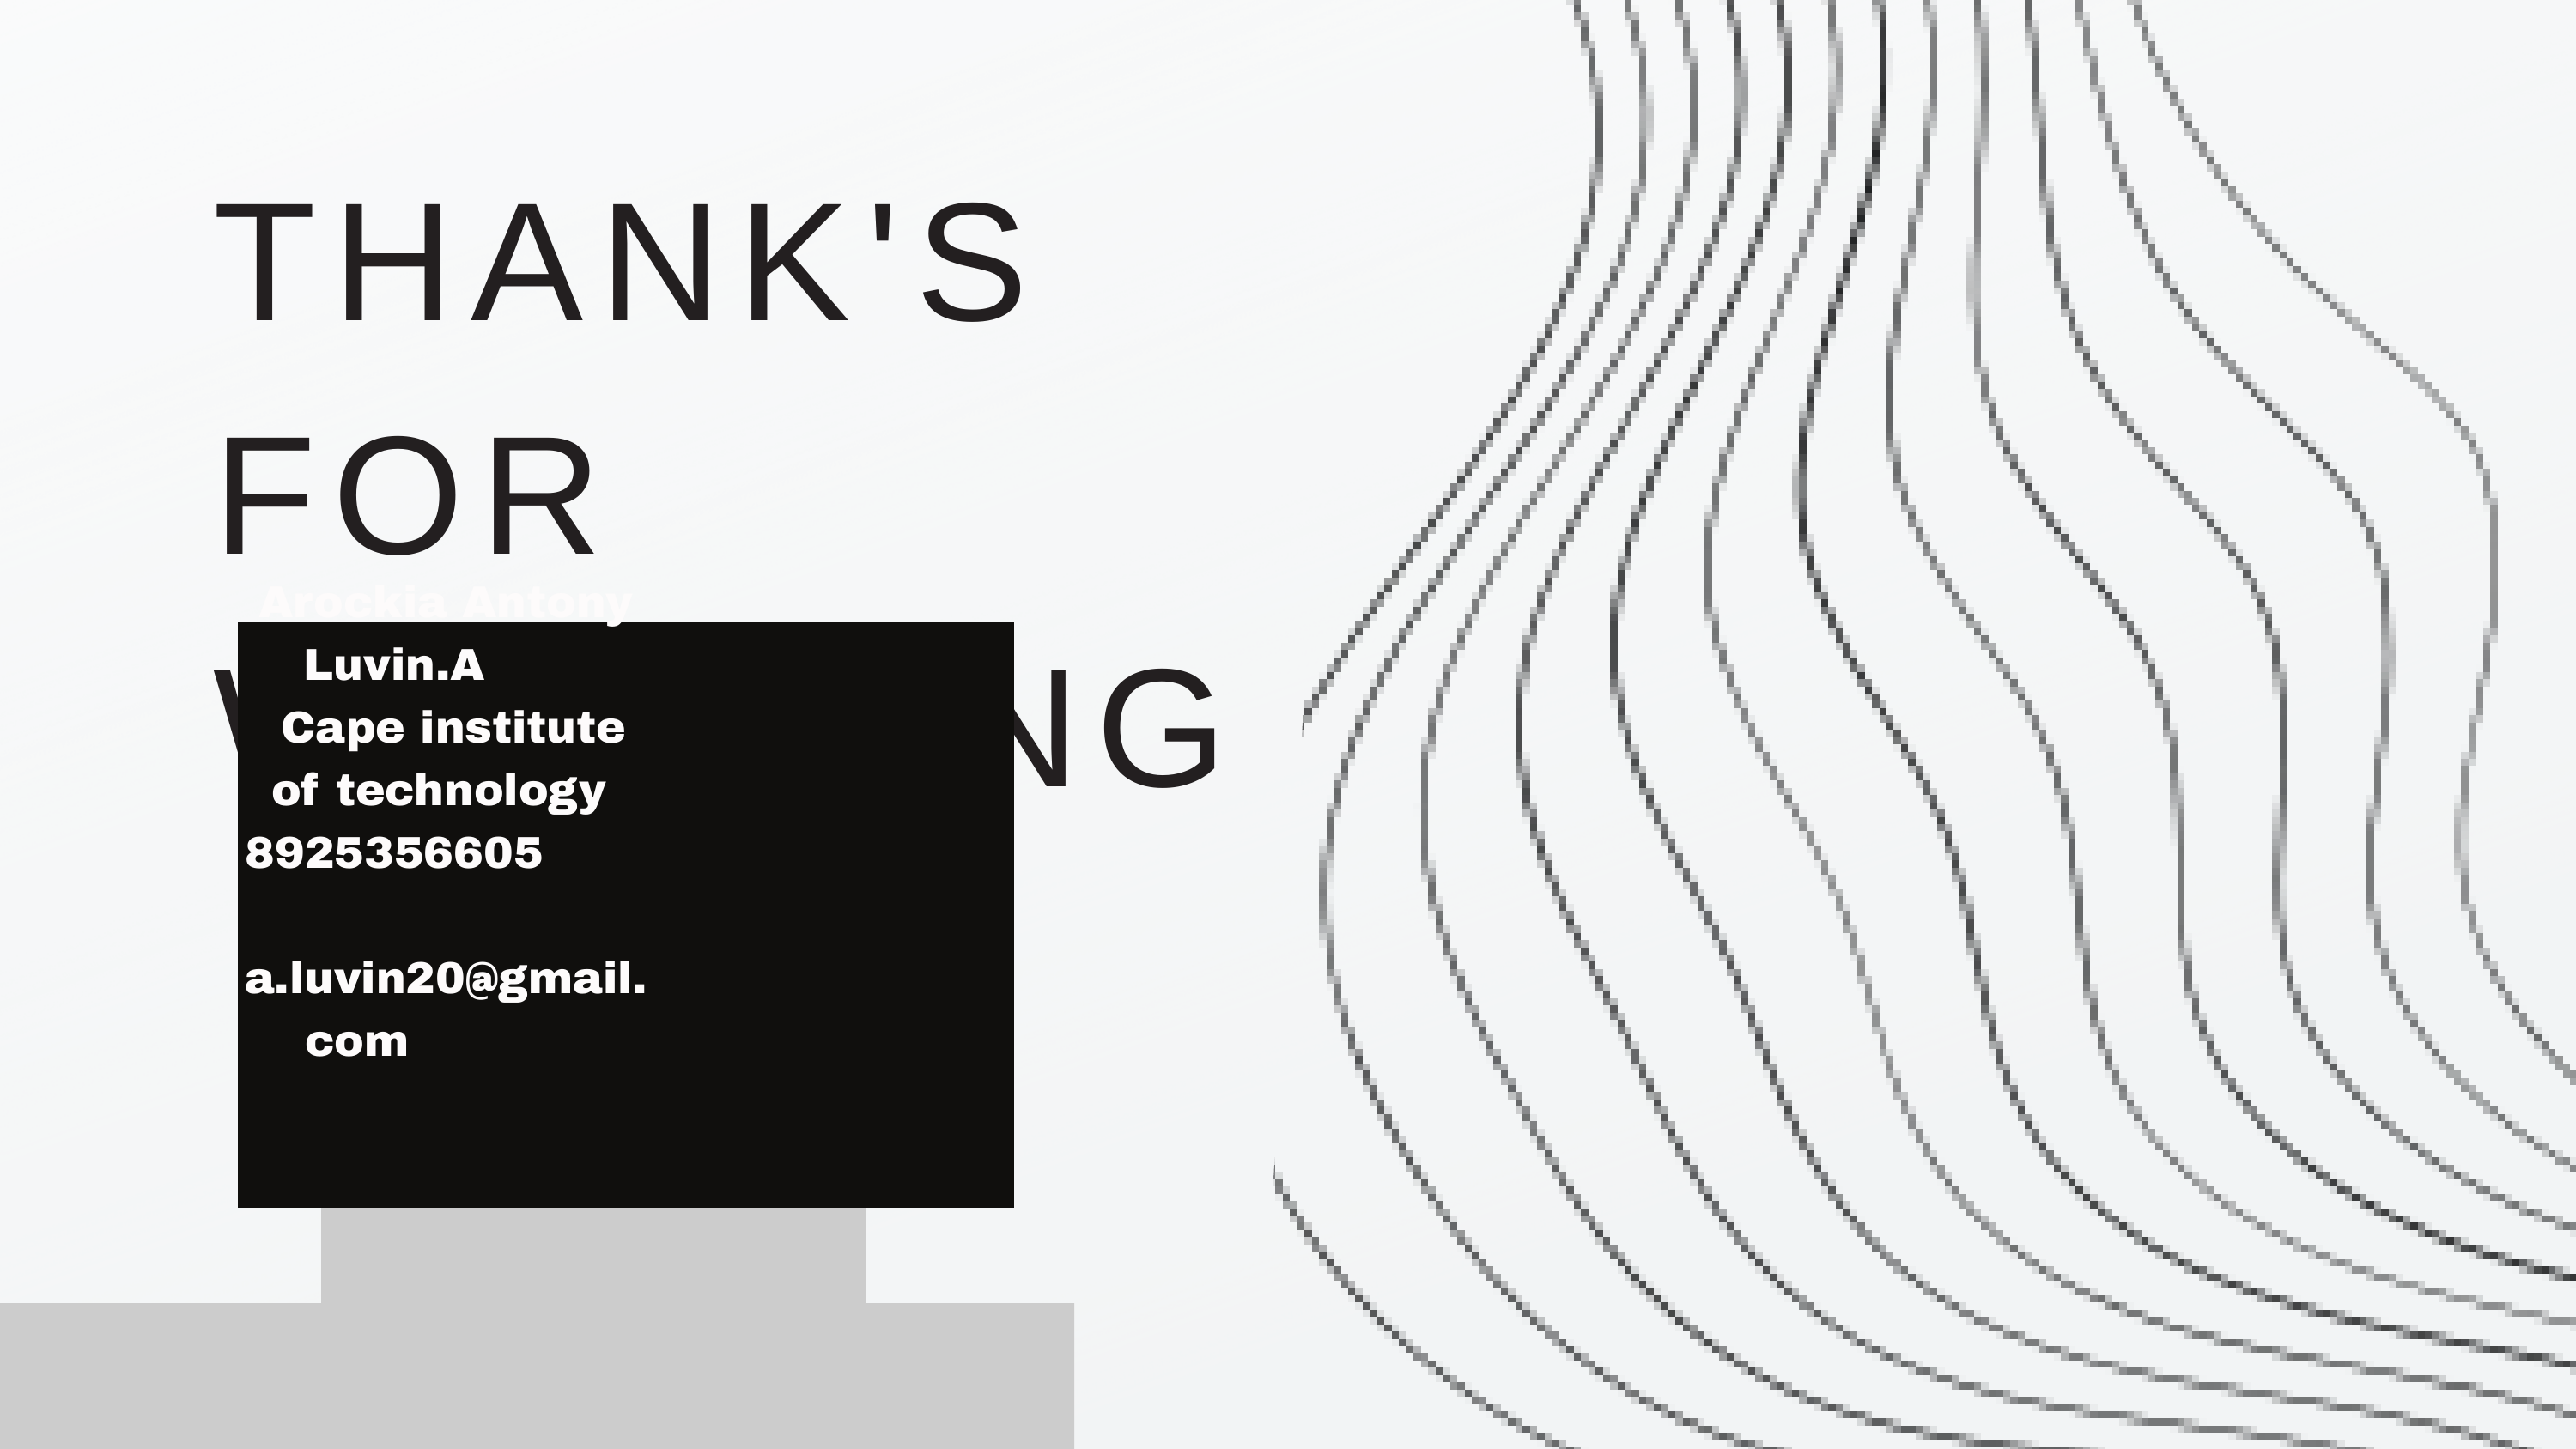

THANK'S FOR WATCHING

Arockia Antony Luvin.A
 Cape institute of technology
8925356605
a.luvin20@gmail.com